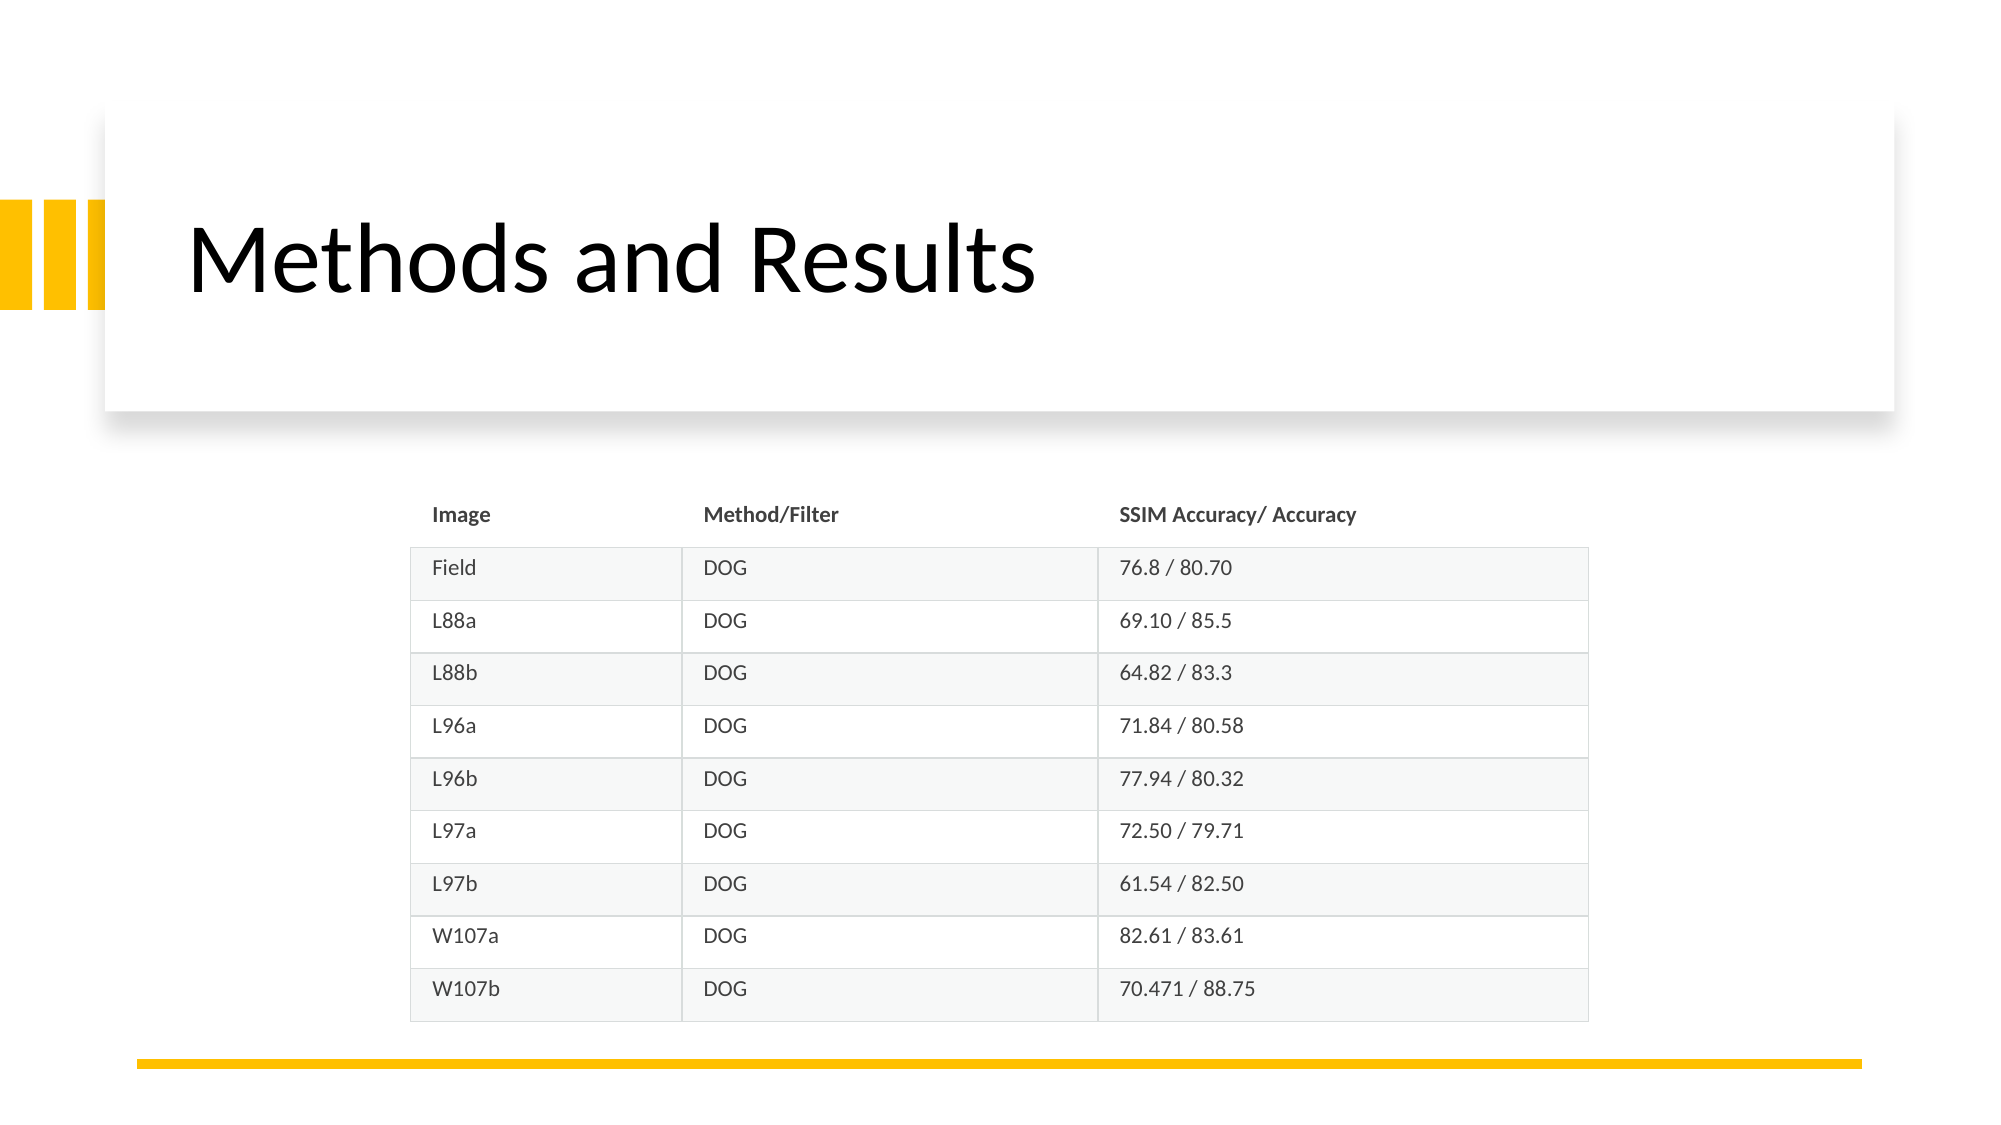

# Methods and Results

| Image | Method/Filter | SSIM Accuracy/ Accuracy |
| --- | --- | --- |
| Field | DOG | 76.8 / 80.70 |
| L88a | DOG | 69.10 / 85.5 |
| L88b | DOG | 64.82 / 83.3 |
| L96a | DOG | 71.84 / 80.58 |
| L96b | DOG | 77.94 / 80.32 |
| L97a | DOG | 72.50 / 79.71 |
| L97b | DOG | 61.54 / 82.50 |
| W107a | DOG | 82.61 / 83.61 |
| W107b | DOG | 70.471 / 88.75 |